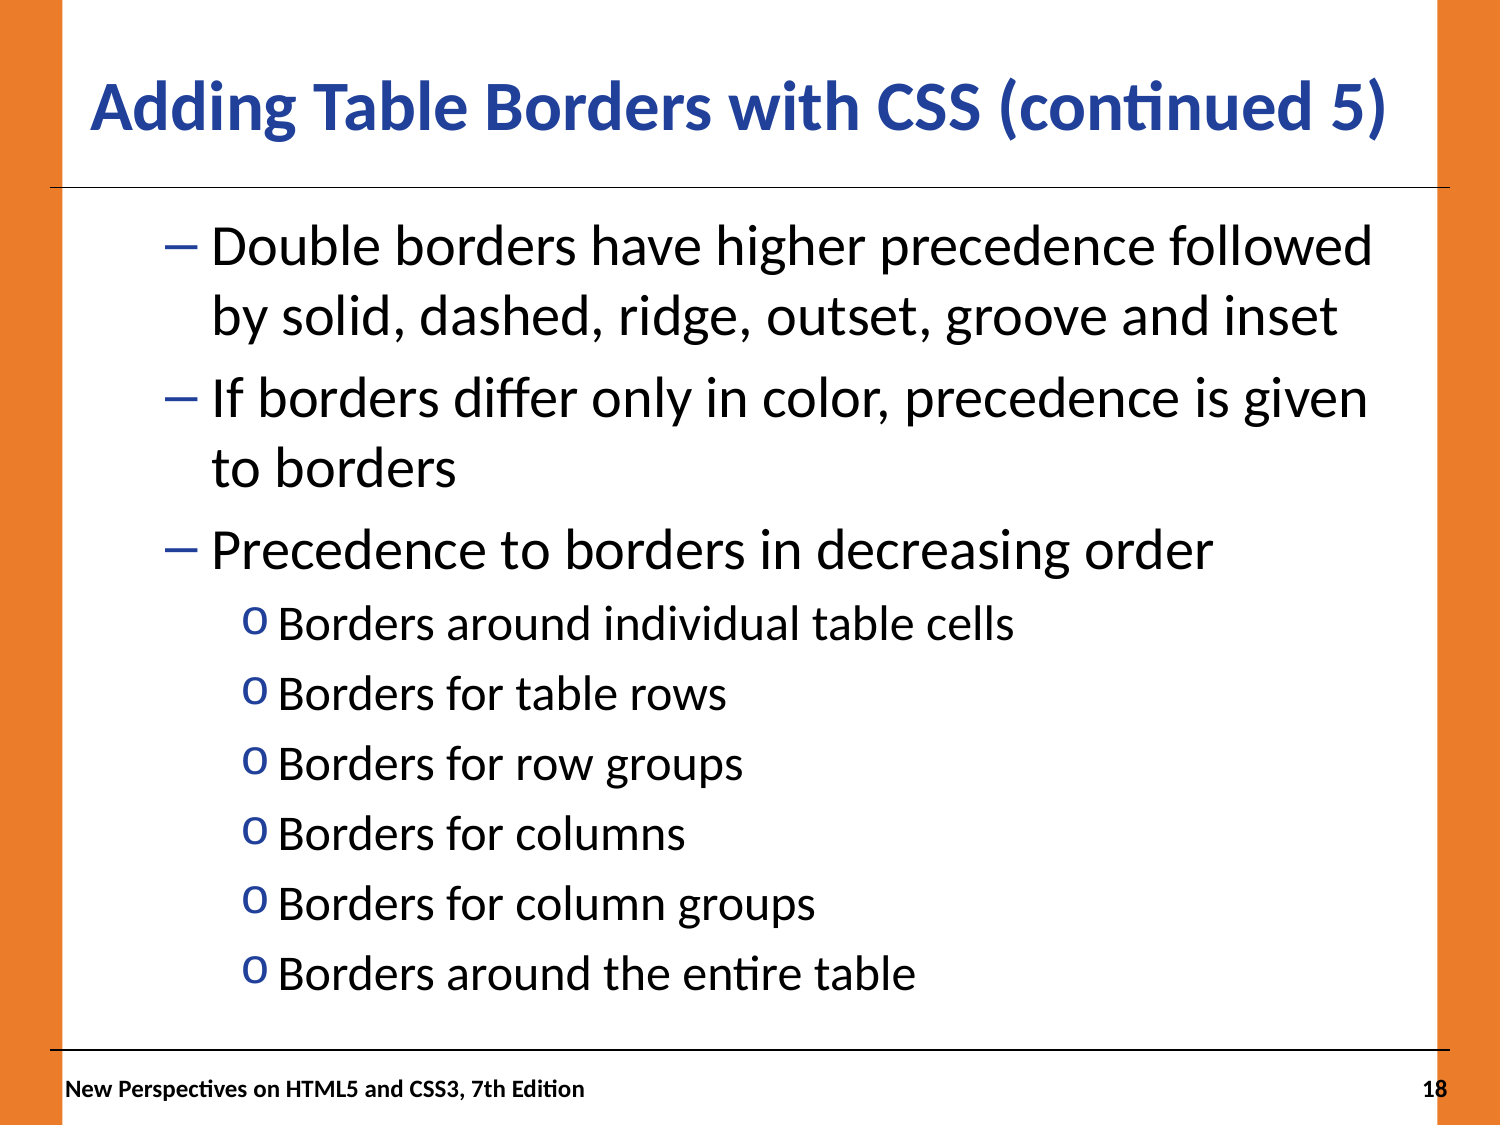

Adding Table Borders with CSS (continued 5)
Double borders have higher precedence followed by solid, dashed, ridge, outset, groove and inset
If borders differ only in color, precedence is given to borders
Precedence to borders in decreasing order
Borders around individual table cells
Borders for table rows
Borders for row groups
Borders for columns
Borders for column groups
Borders around the entire table

New Perspectives on HTML5 and CSS3, 7th Edition
18